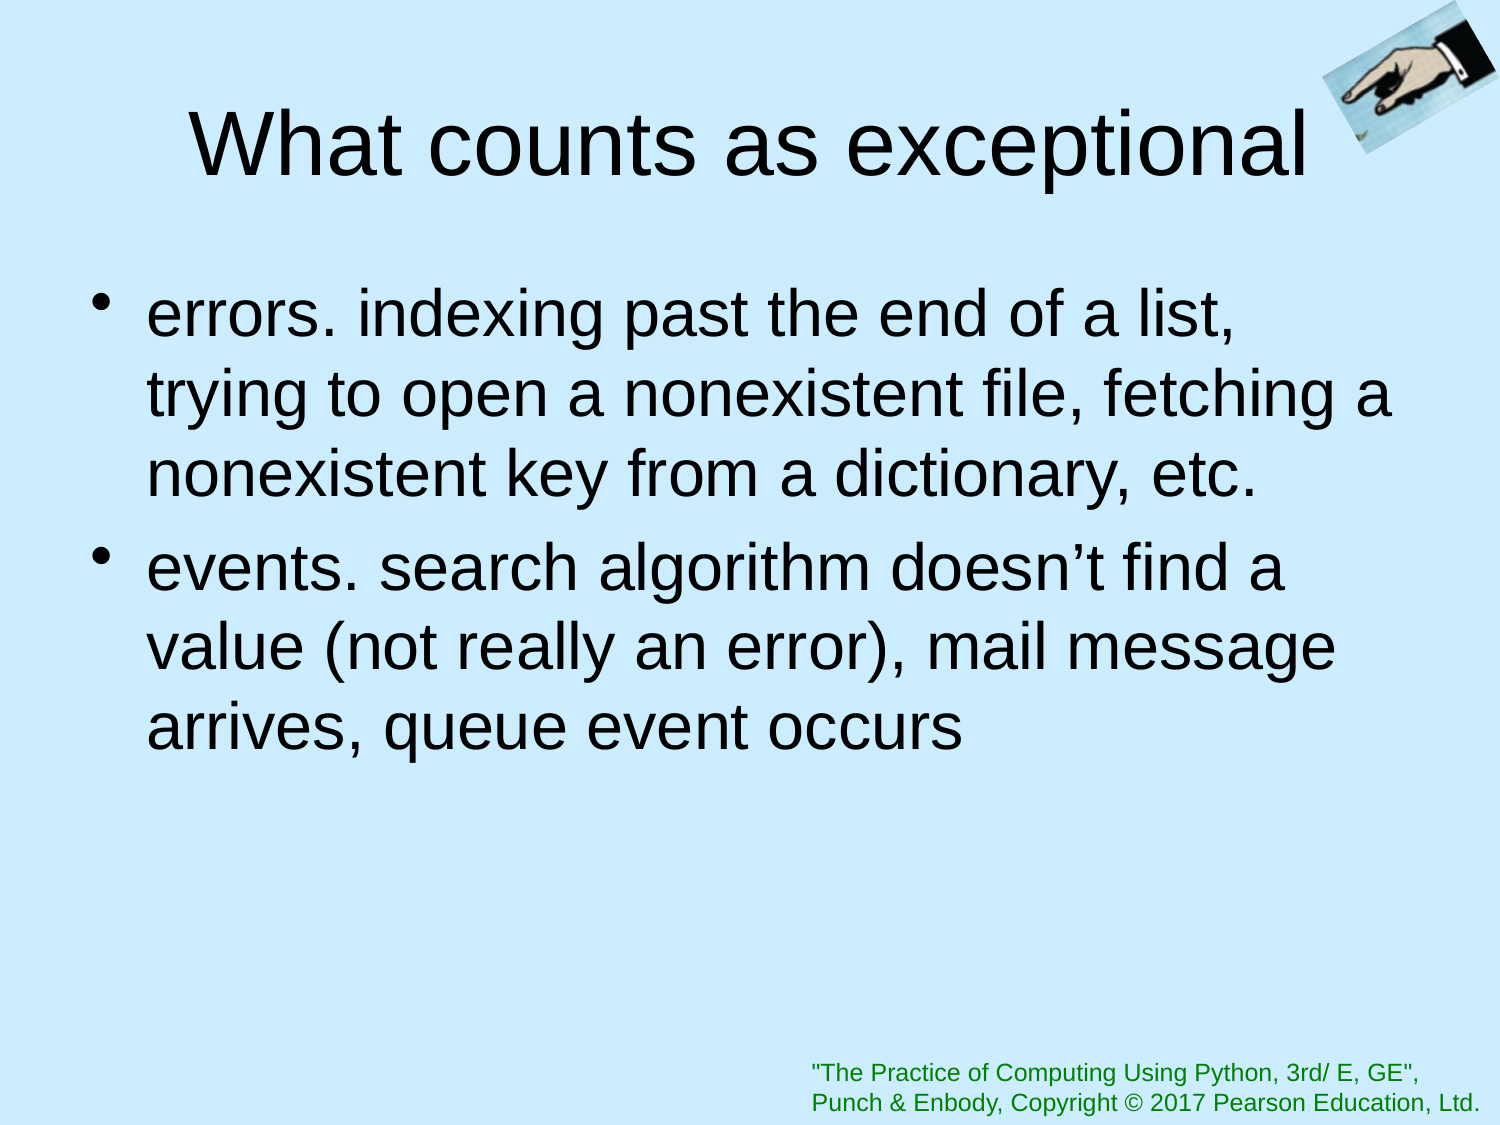

# What counts as exceptional
errors. indexing past the end of a list, trying to open a nonexistent file, fetching a nonexistent key from a dictionary, etc.
events. search algorithm doesn’t find a value (not really an error), mail message arrives, queue event occurs